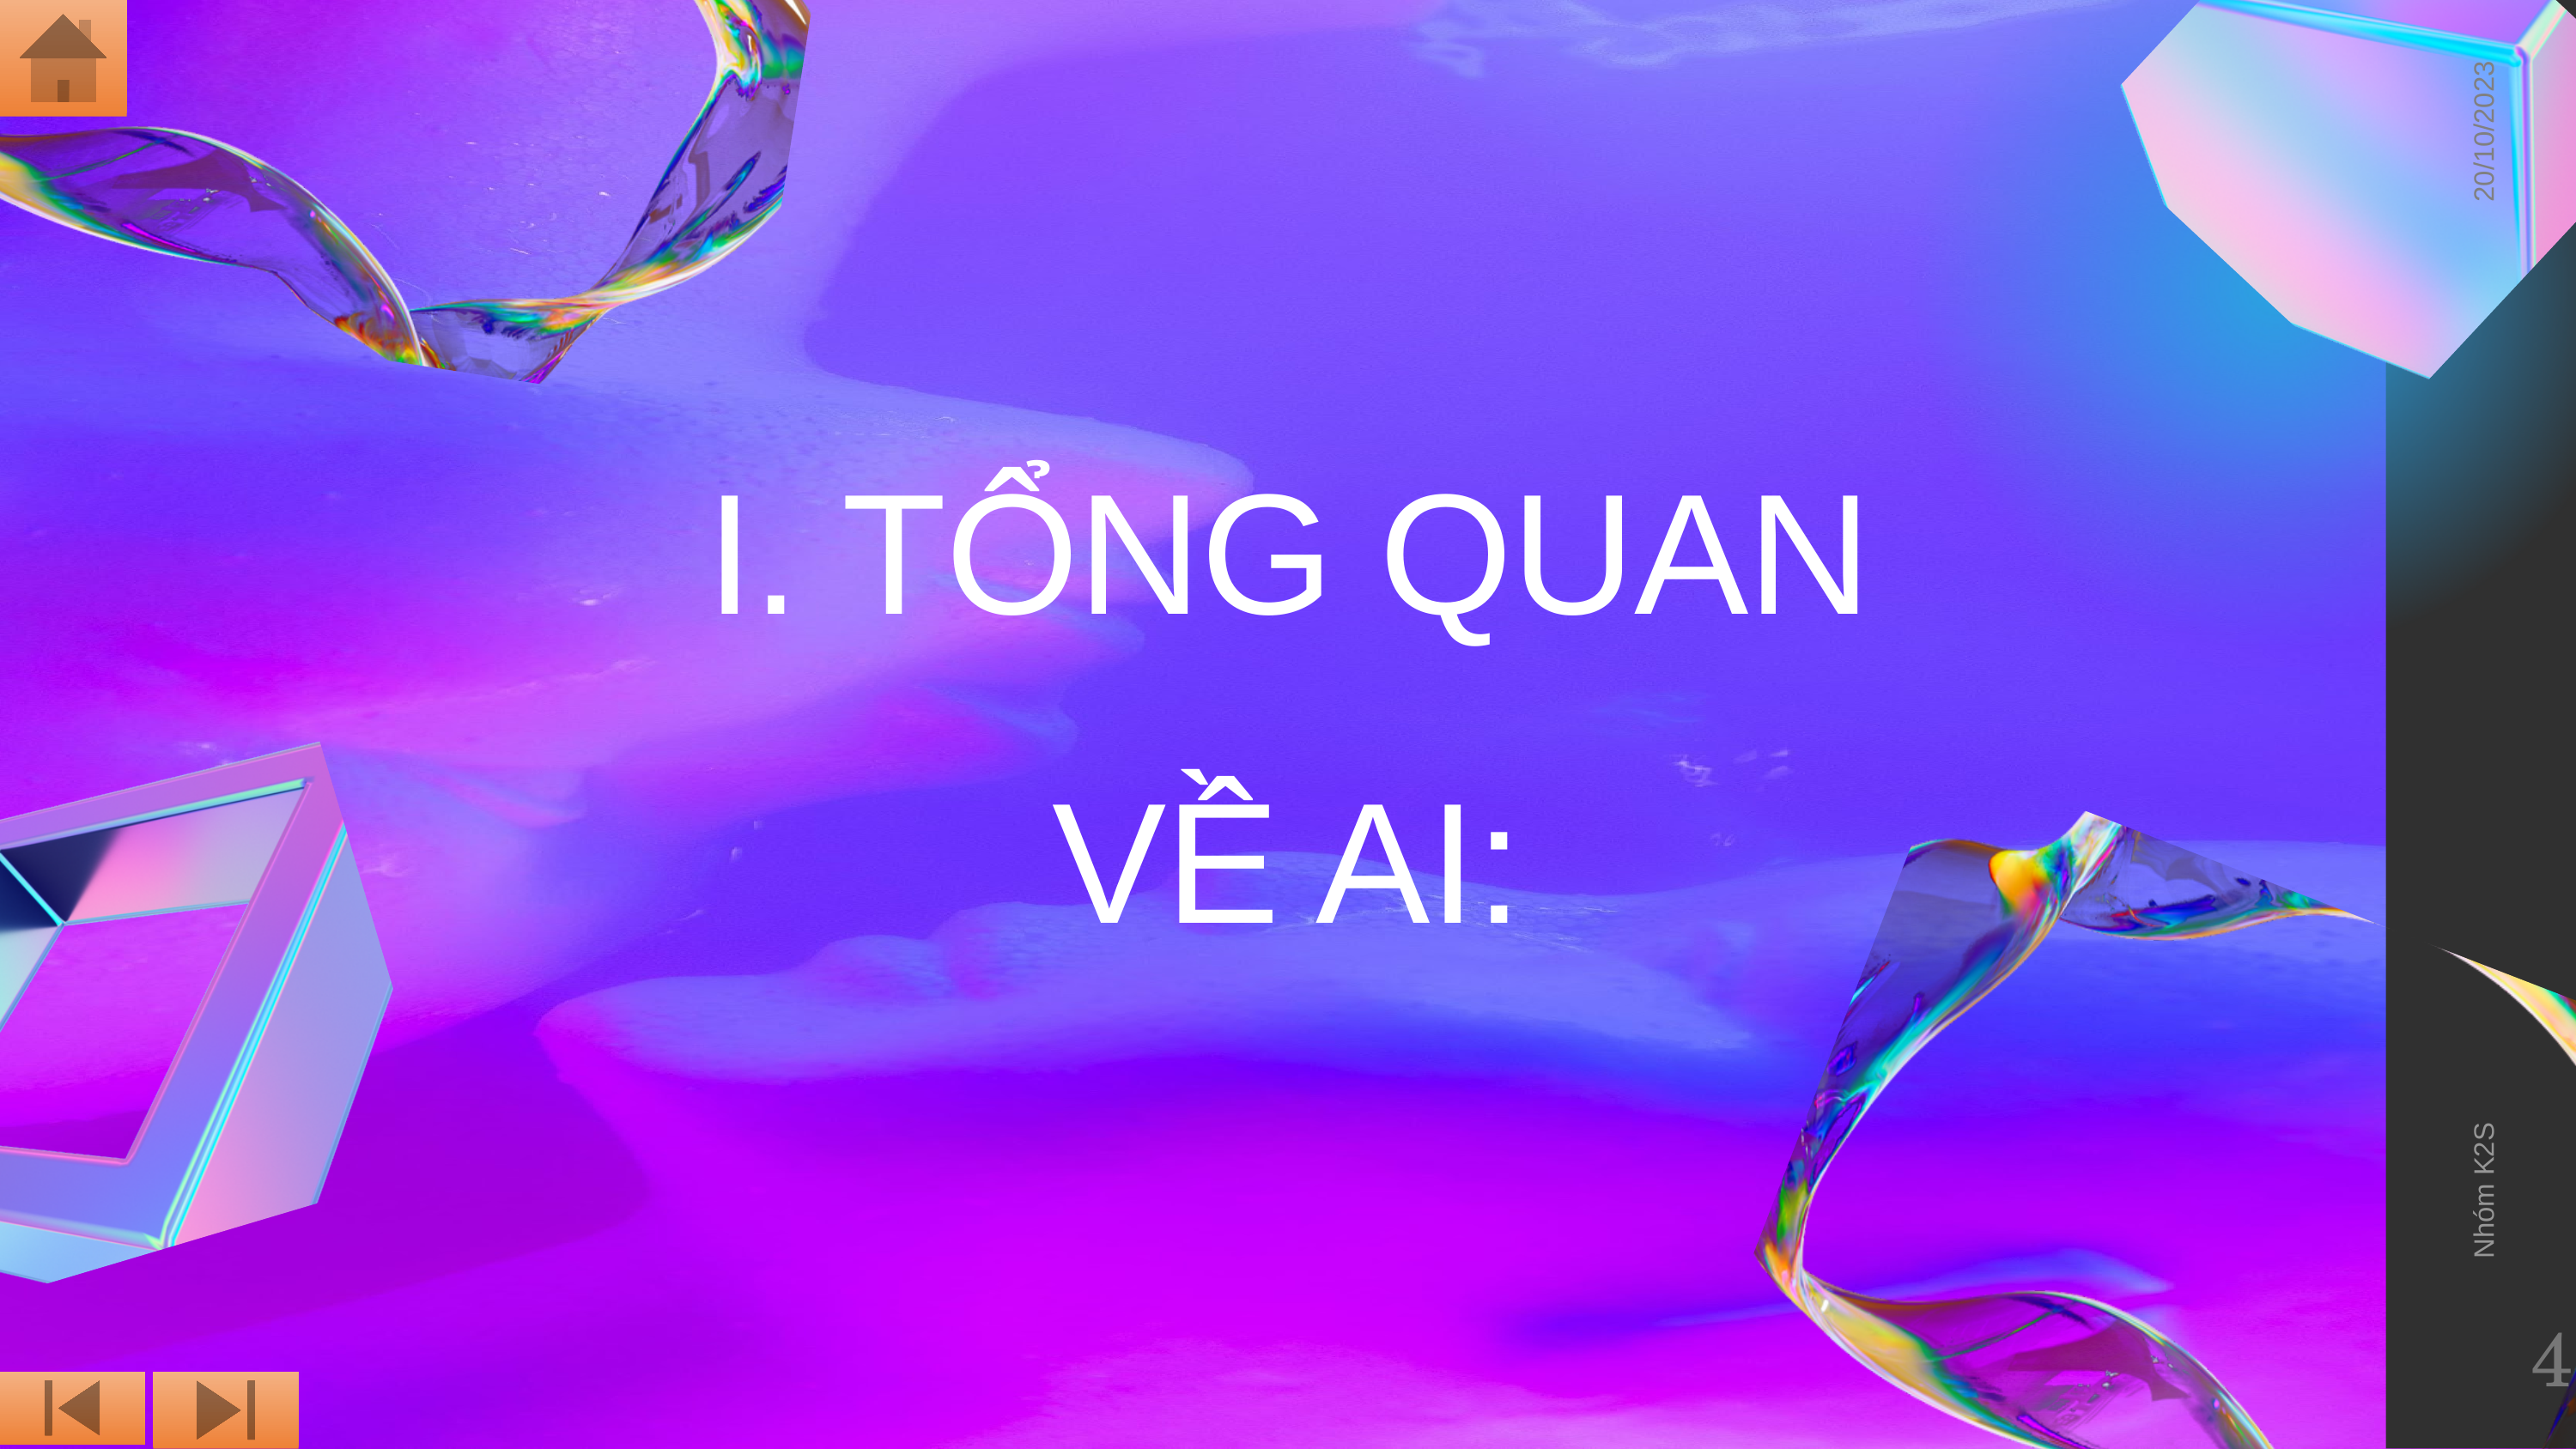

20/10/2023
# I. TỔNG QUAN VỀ AI:

Nhóm K2S

4